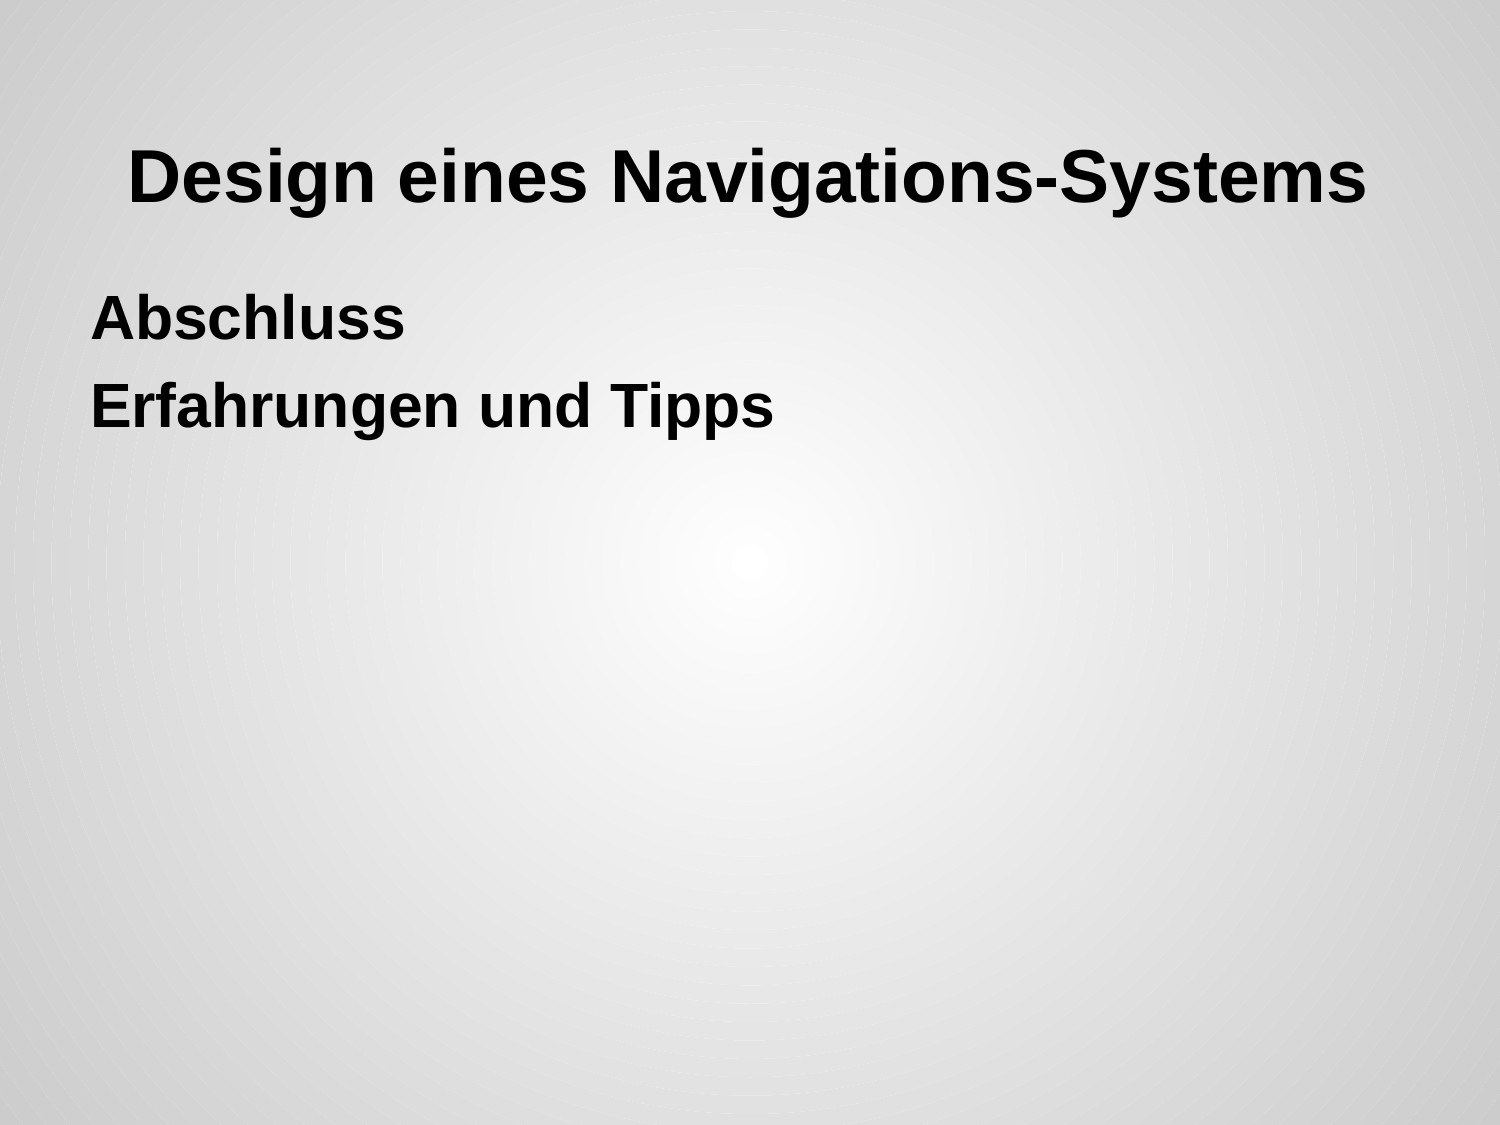

# Design eines Navigations-Systems
Abschluss
Erfahrungen und Tipps